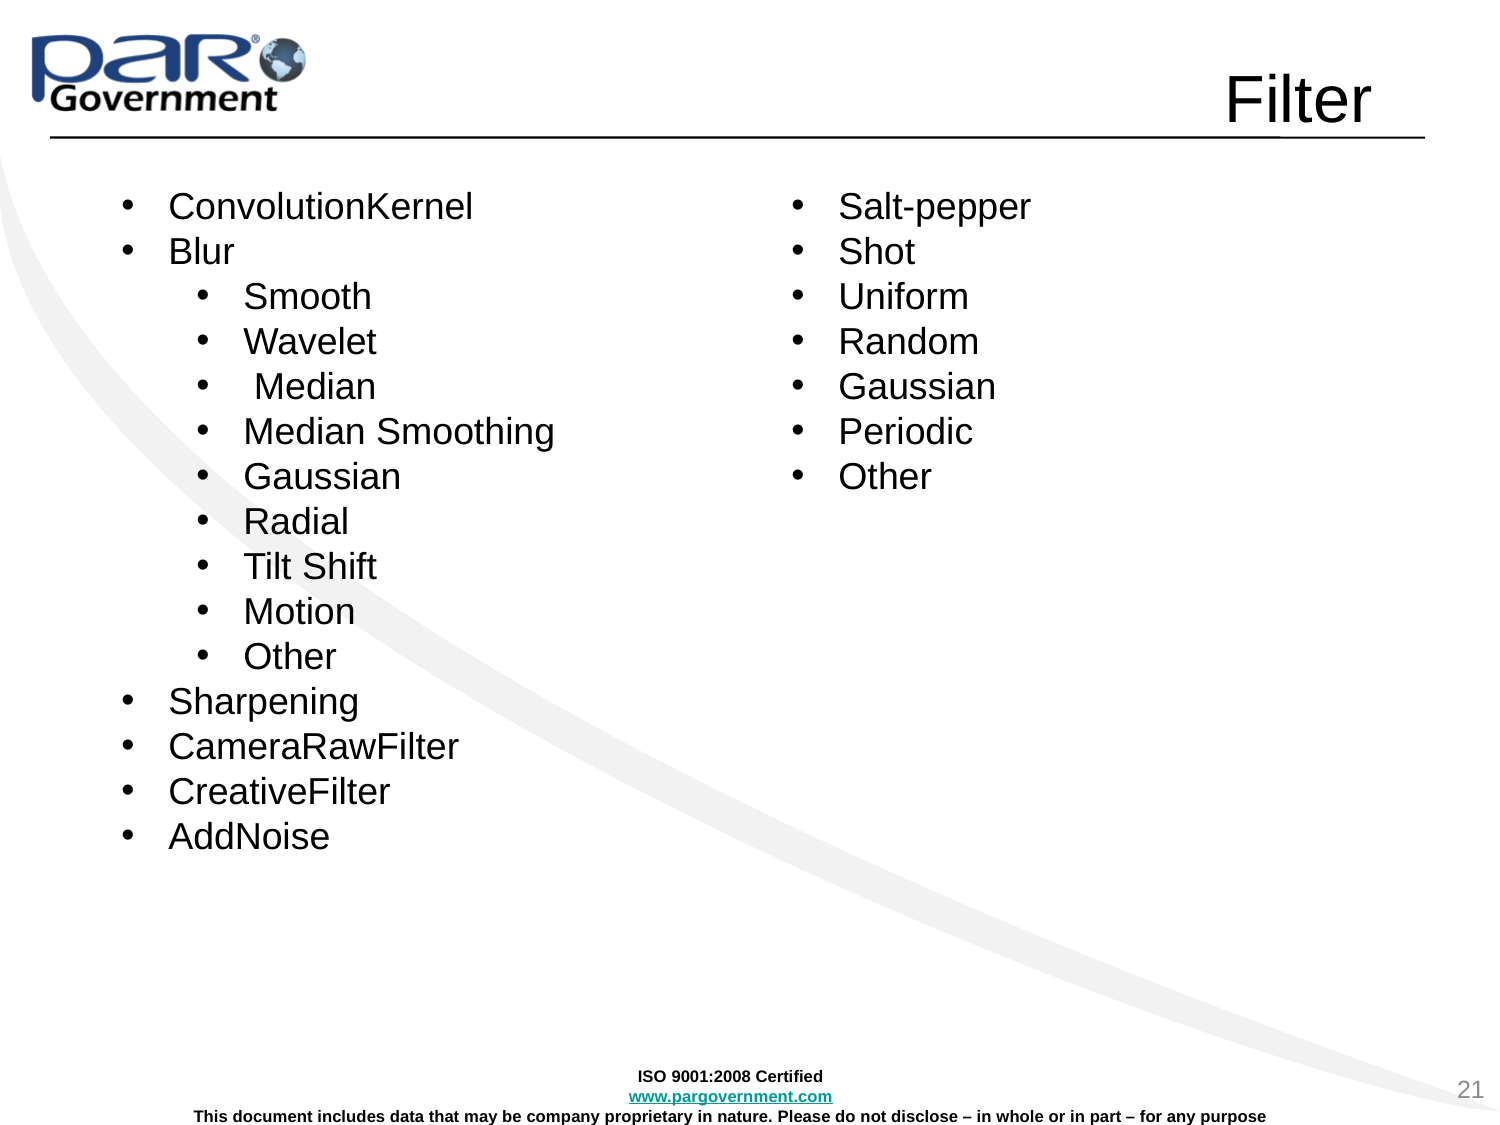

# Filter
ConvolutionKernel
Blur
Smooth
Wavelet
 Median
Median Smoothing
Gaussian
Radial
Tilt Shift
Motion
Other
Sharpening
CameraRawFilter
CreativeFilter
AddNoise
Salt-pepper
Shot
Uniform
Random
Gaussian
Periodic
Other

21